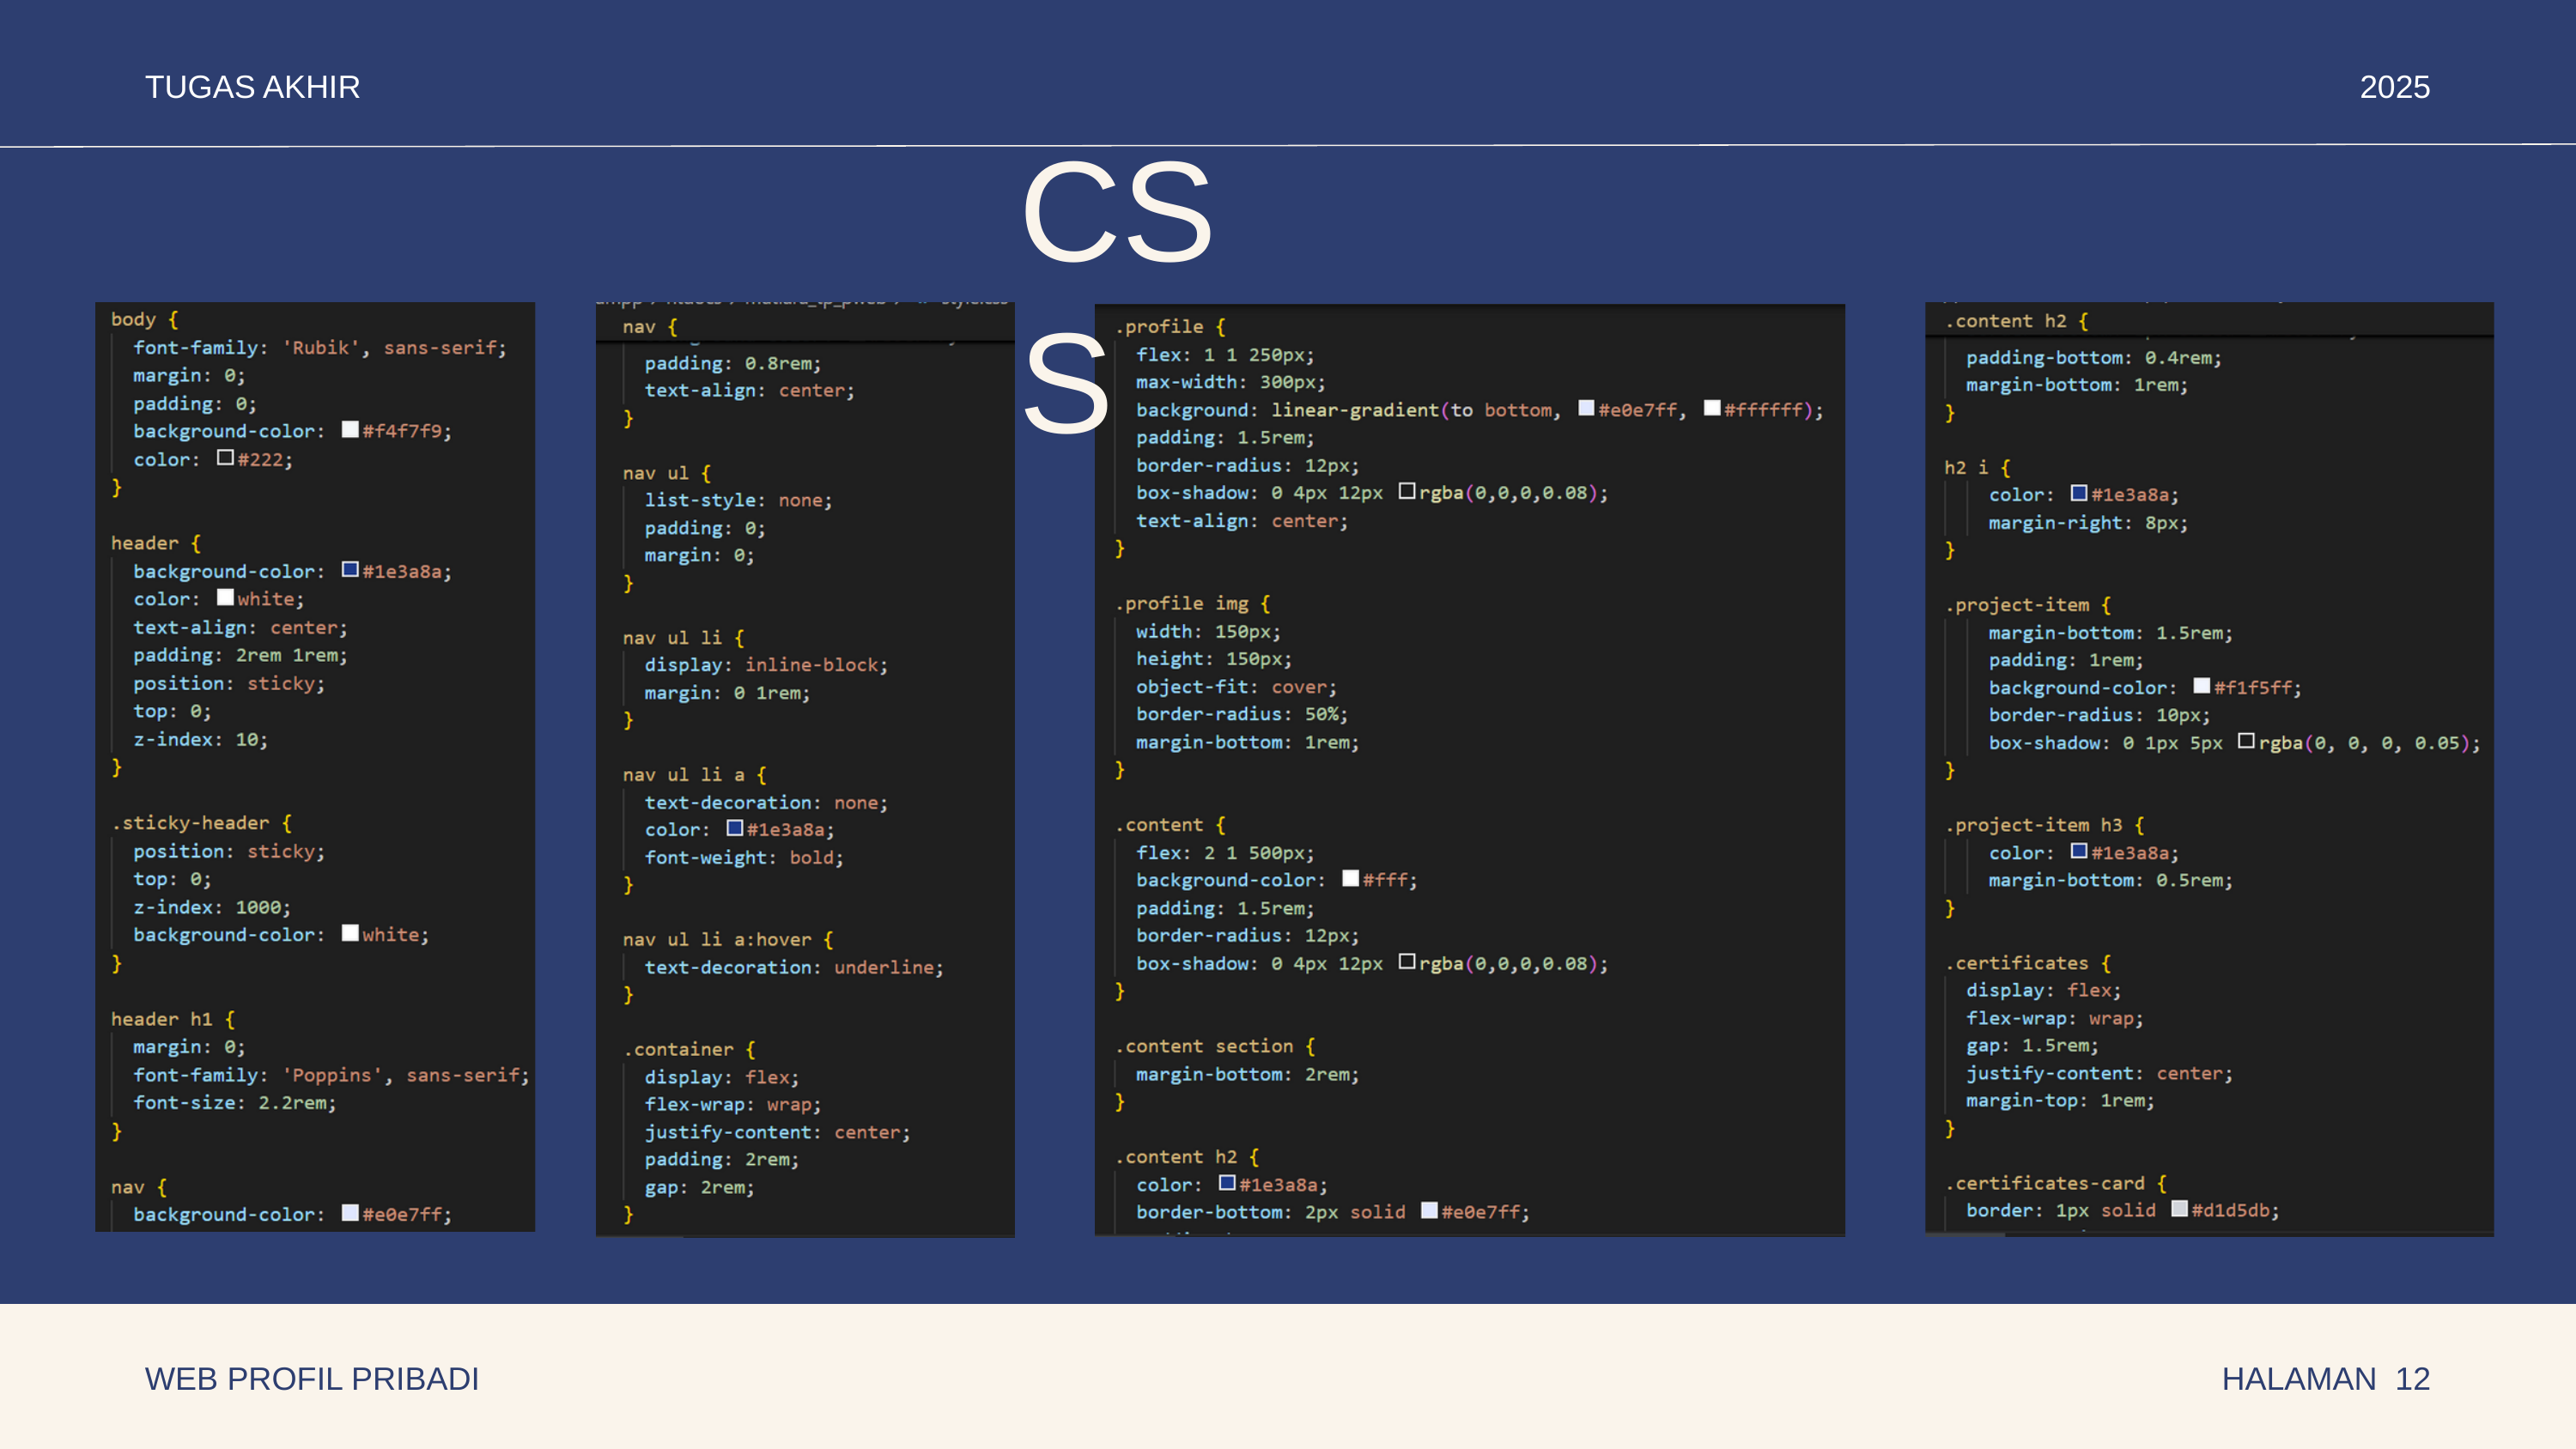

TUGAS AKHIR
2025
CSS

WEB PROFIL PRIBADI
HALAMAN  12